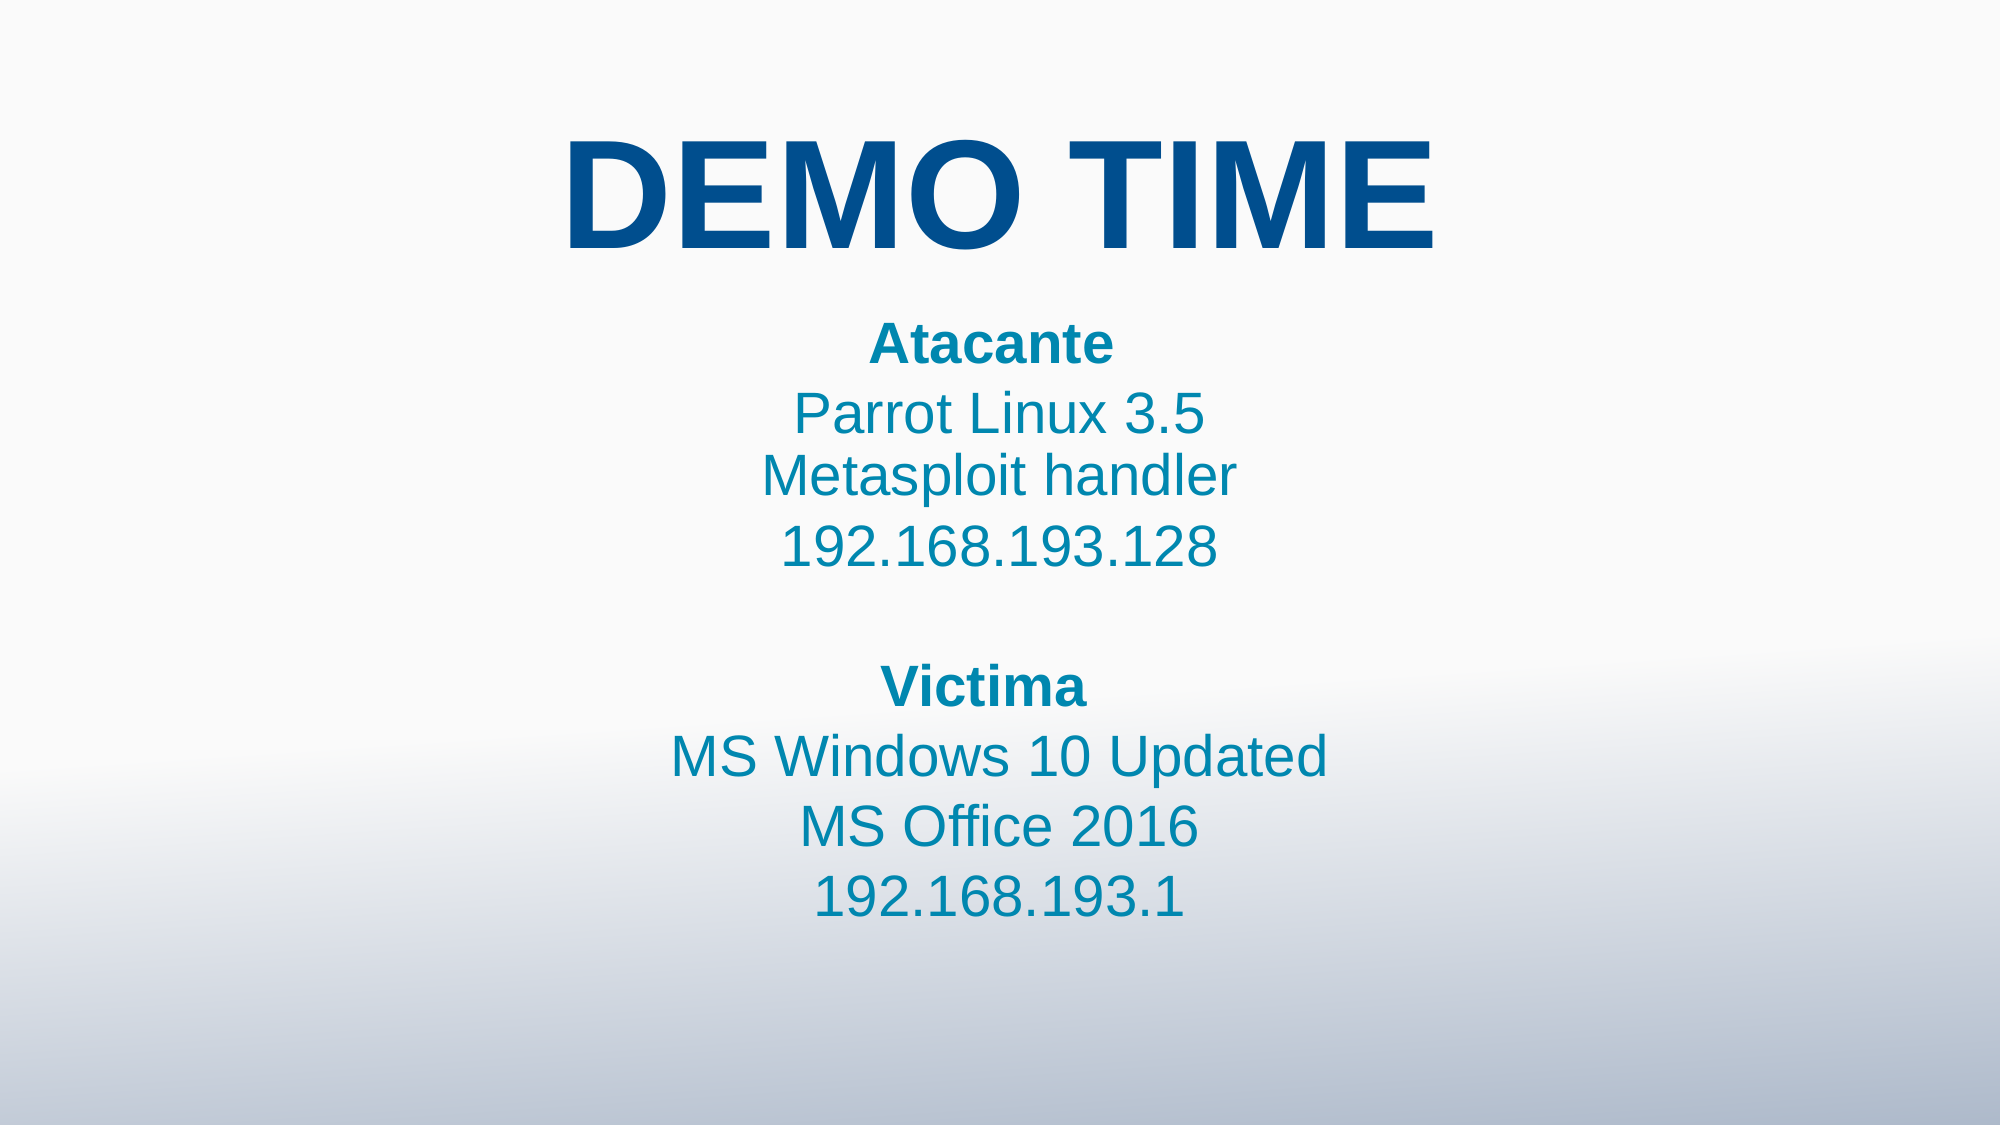

DEMO TIME
Atacante
Parrot Linux 3.5
Metasploit handler
192.168.193.128

Victima
MS Windows 10 Updated
MS Office 2016
192.168.193.1